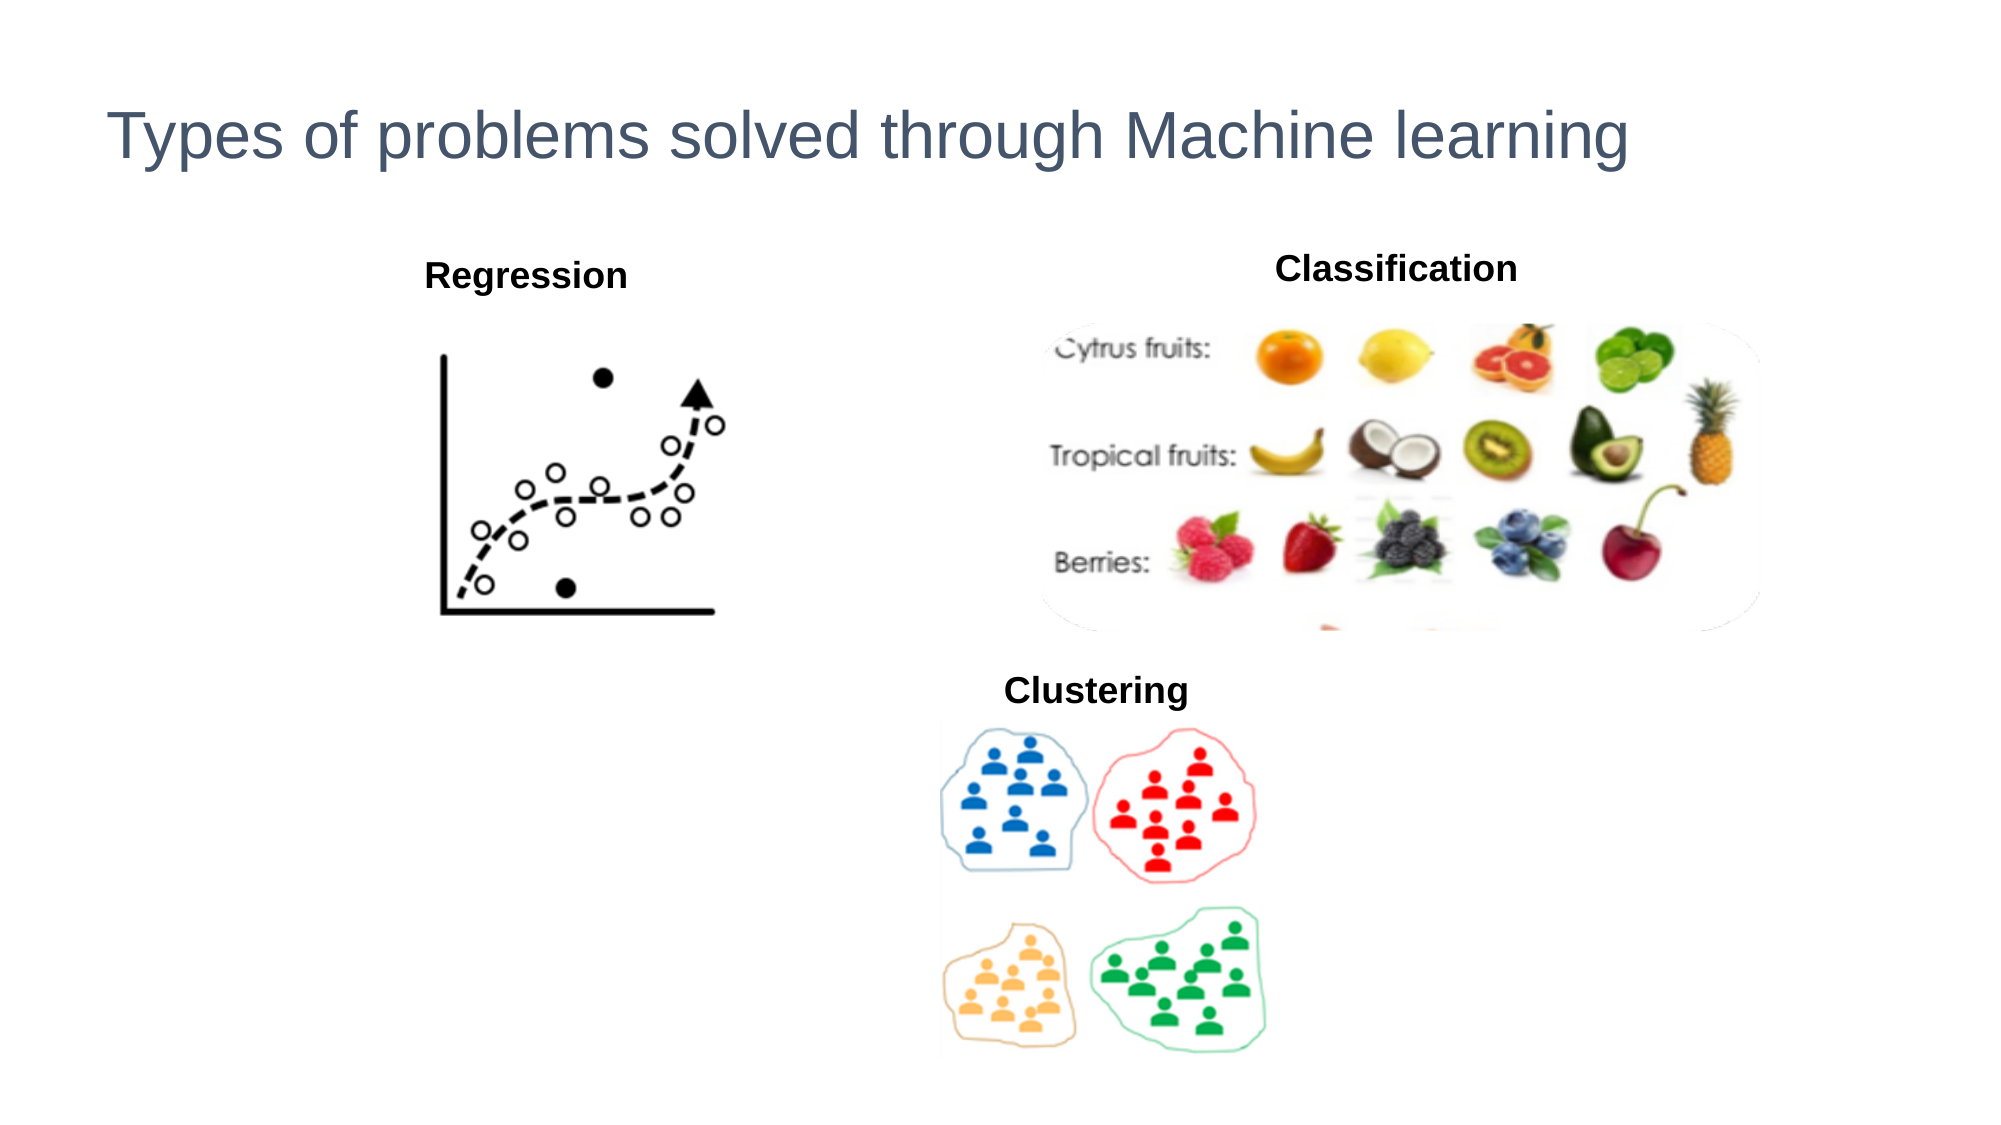

Types of problems solved through Machine learning

Classification

Regression

Clustering